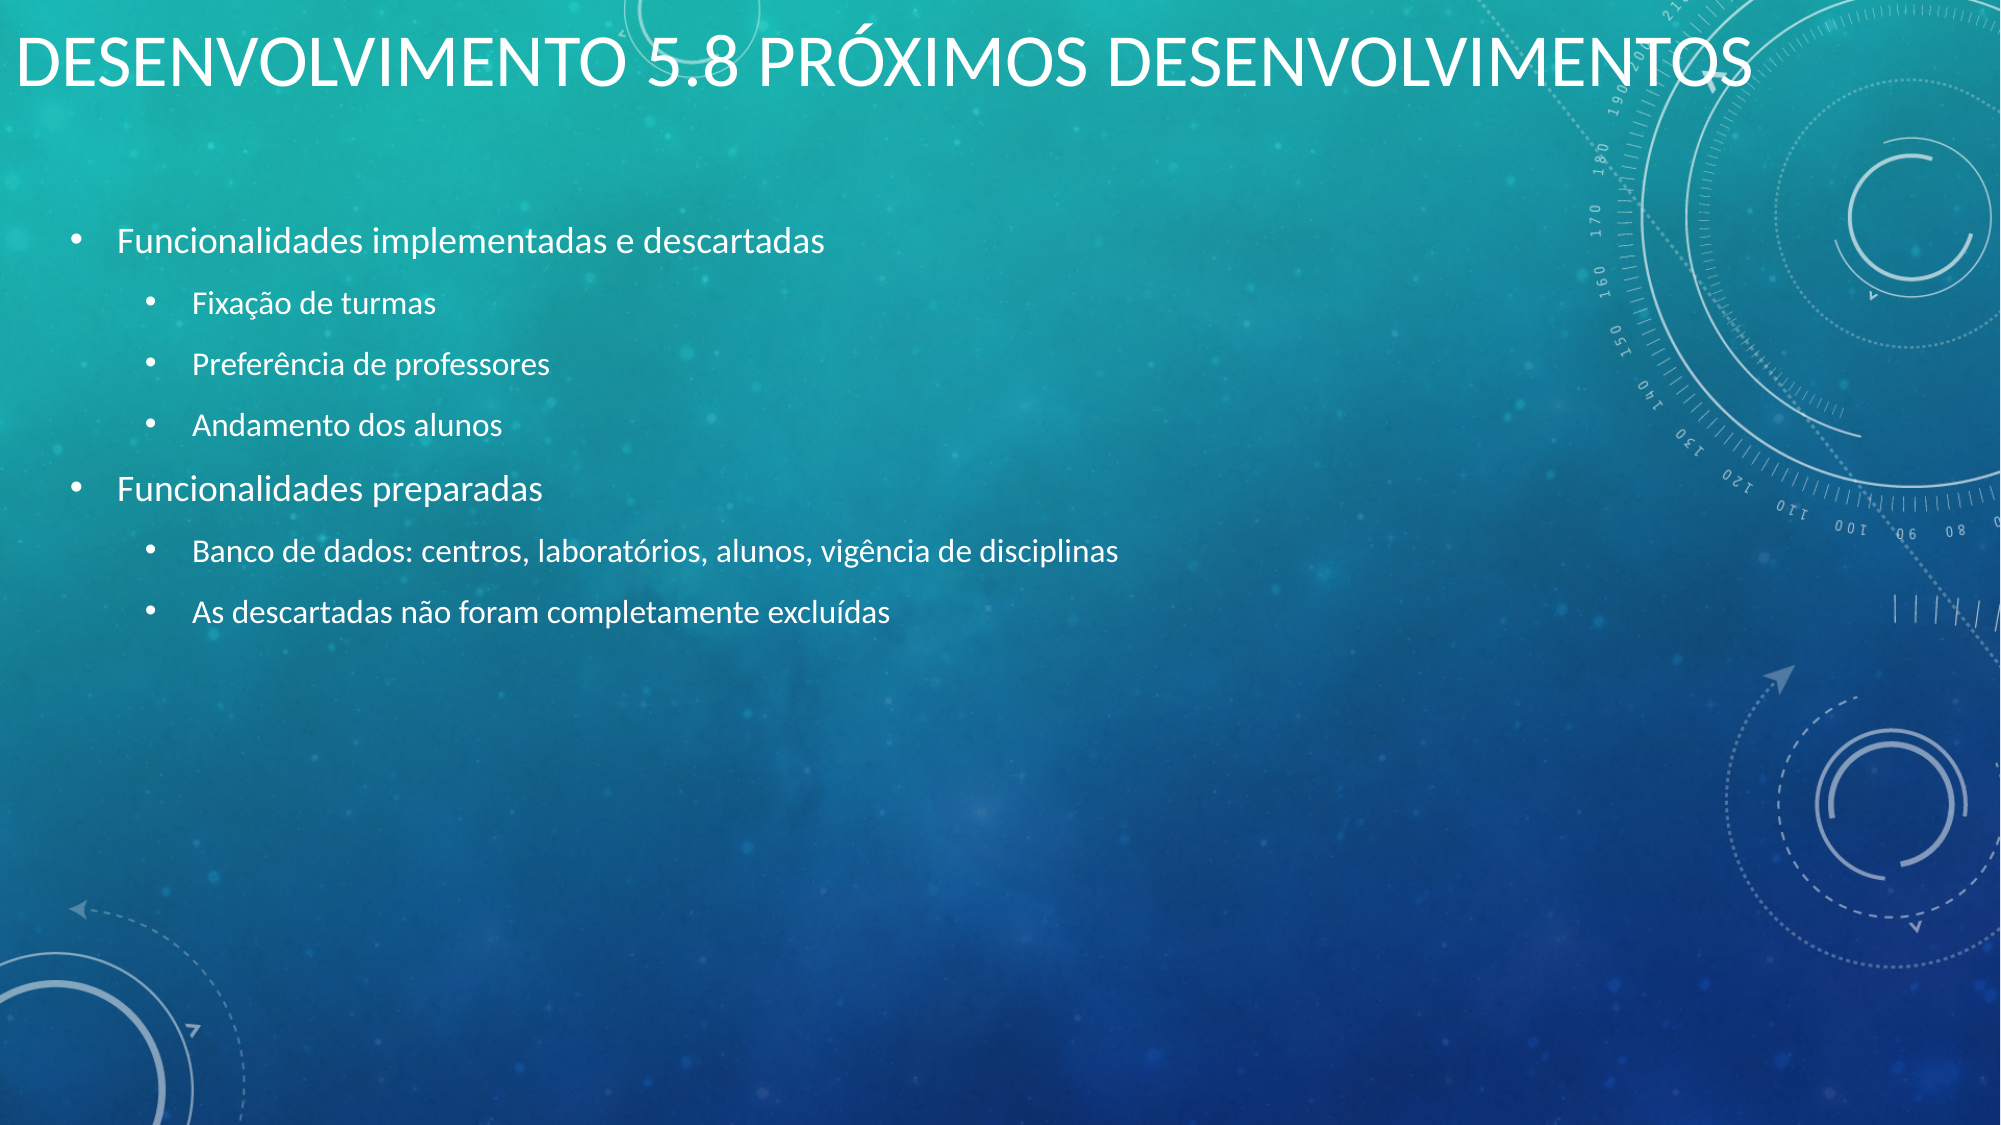

# Desenvolvimento 5.8 Próximos Desenvolvimentos
Funcionalidades implementadas e descartadas
Fixação de turmas
Preferência de professores
Andamento dos alunos
Funcionalidades preparadas
Banco de dados: centros, laboratórios, alunos, vigência de disciplinas
As descartadas não foram completamente excluídas